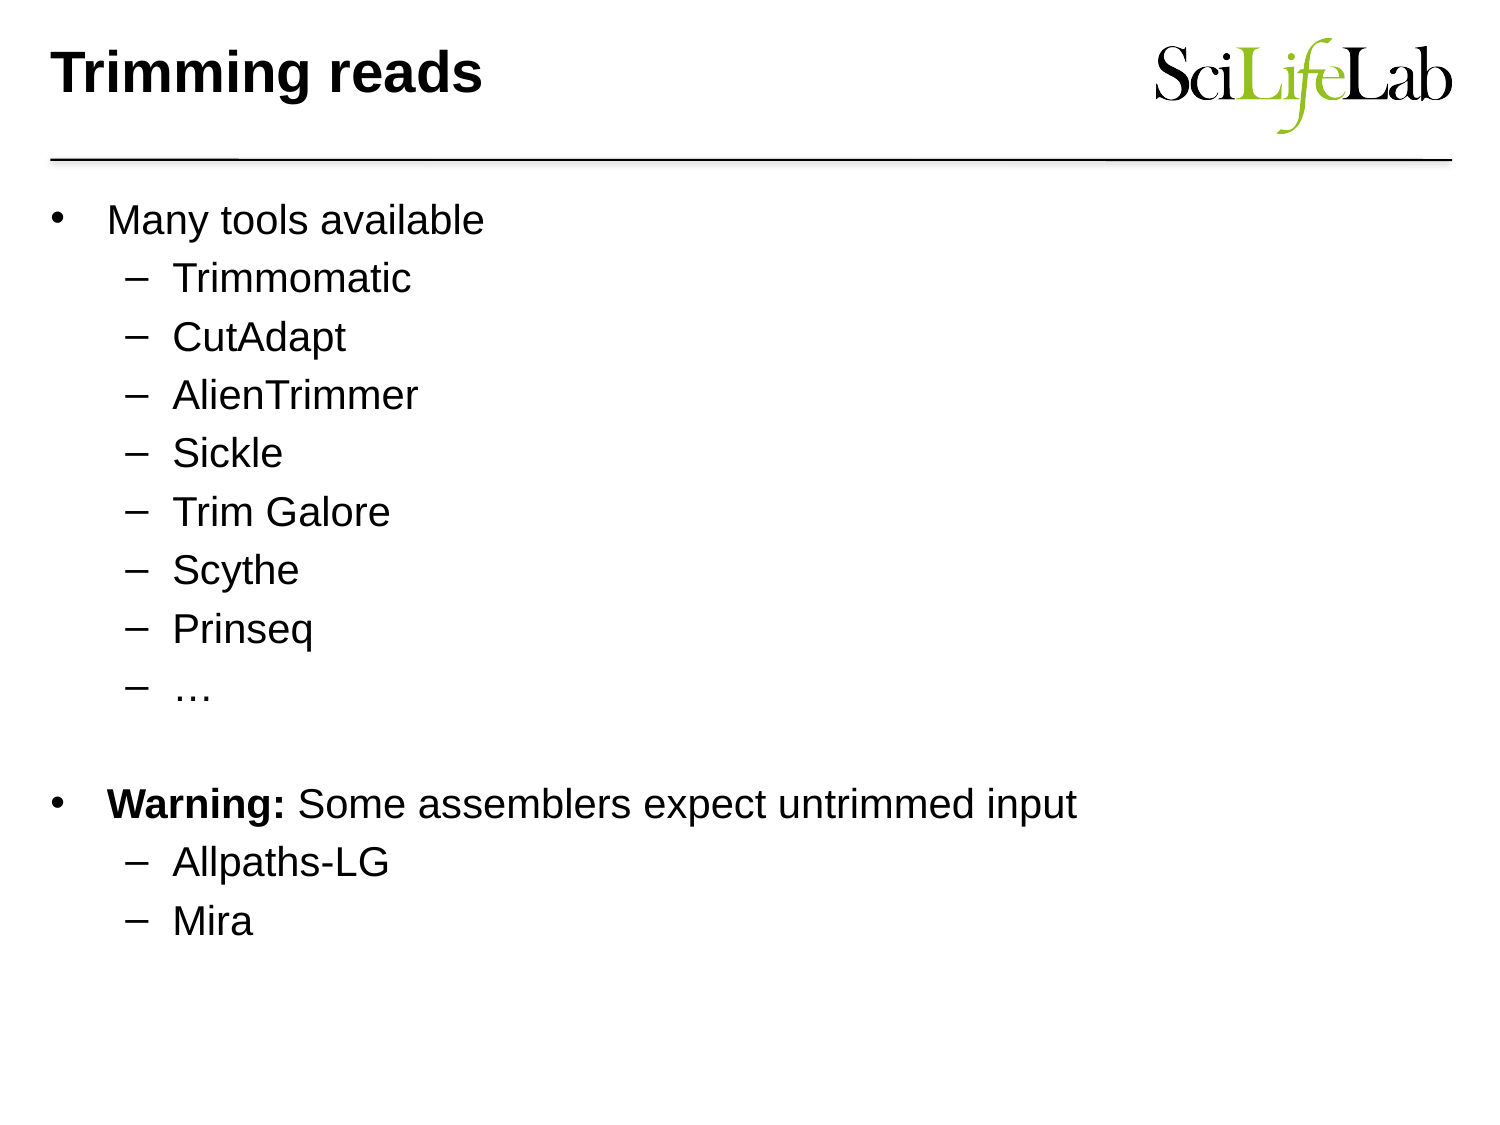

# Trimming reads
Many tools available
Trimmomatic
CutAdapt
AlienTrimmer
Sickle
Trim Galore
Scythe
Prinseq
…

Warning: Some assemblers expect untrimmed input
Allpaths-LG
Mira